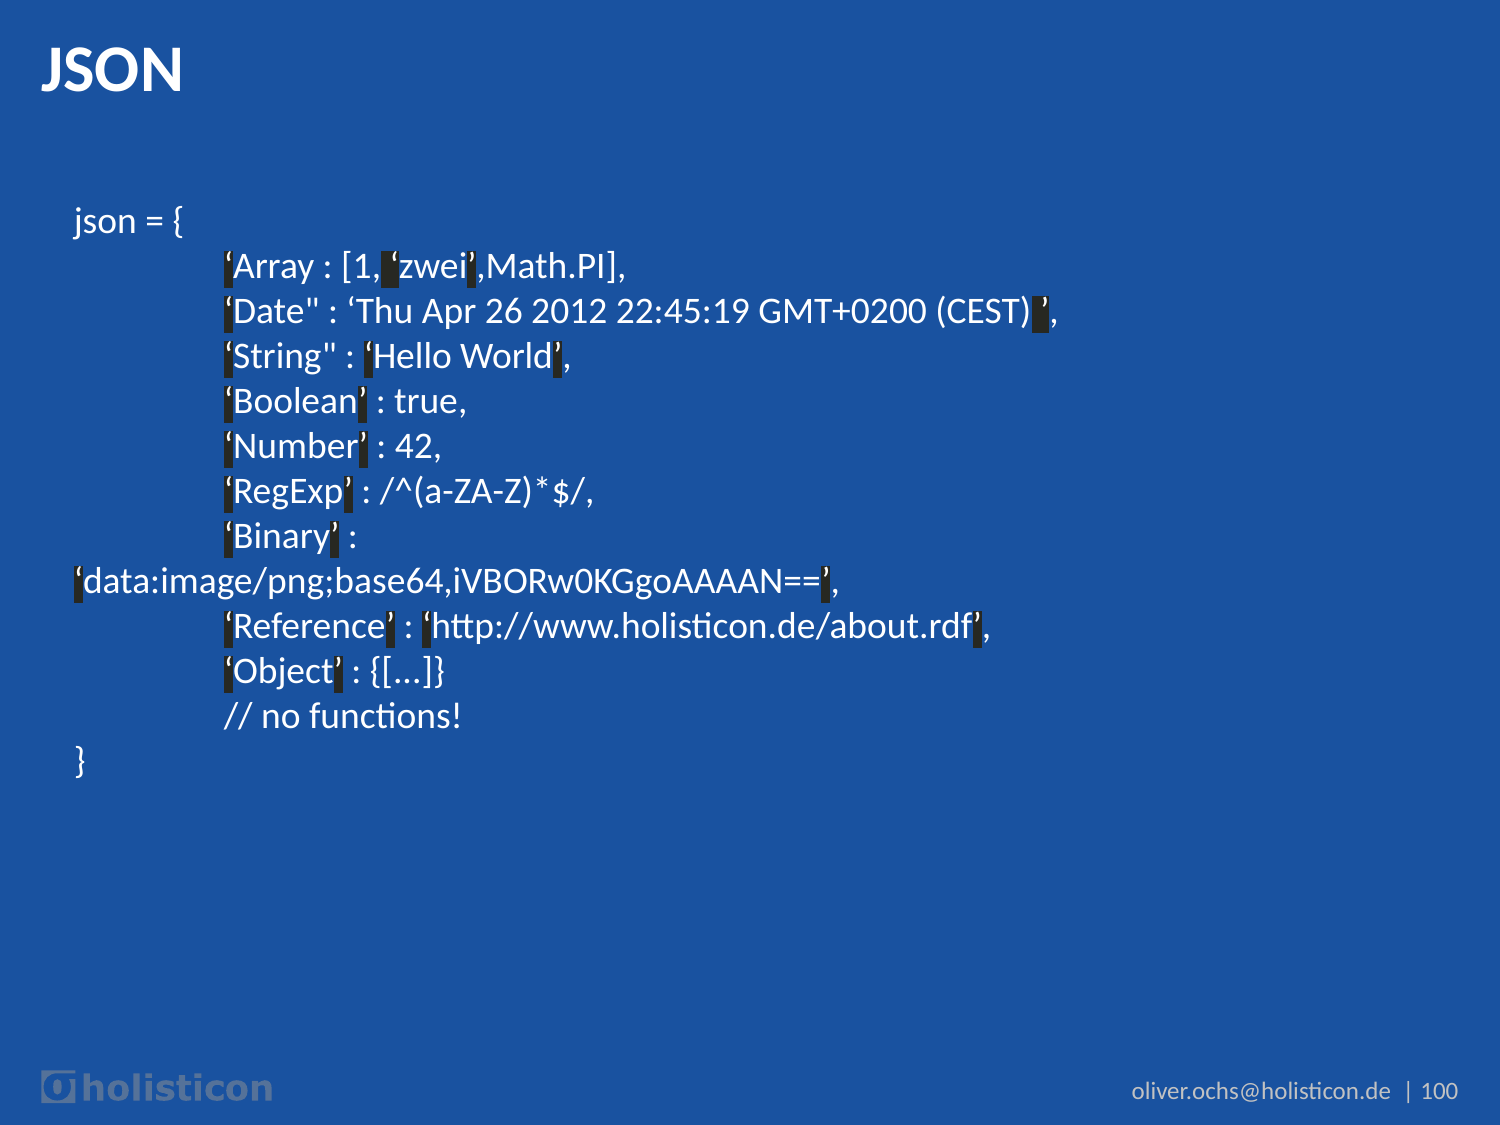

# JSON
json = {
	‘Array : [1, ‘zwei’,Math.PI],
	‘Date" : ‘Thu Apr 26 2012 22:45:19 GMT+0200 (CEST) ’,
	‘String" : ‘Hello World’,
	‘Boolean’ : true,
	‘Number’ : 42,
	‘RegExp’ : /^(a-ZA-Z)*$/,
	‘Binary’ : ‘data:image/png;base64,iVBORw0KGgoAAAAN==’,
	‘Reference’ : ‘http://www.holisticon.de/about.rdf’,
	‘Object’ : {[...]}
	// no functions!
}